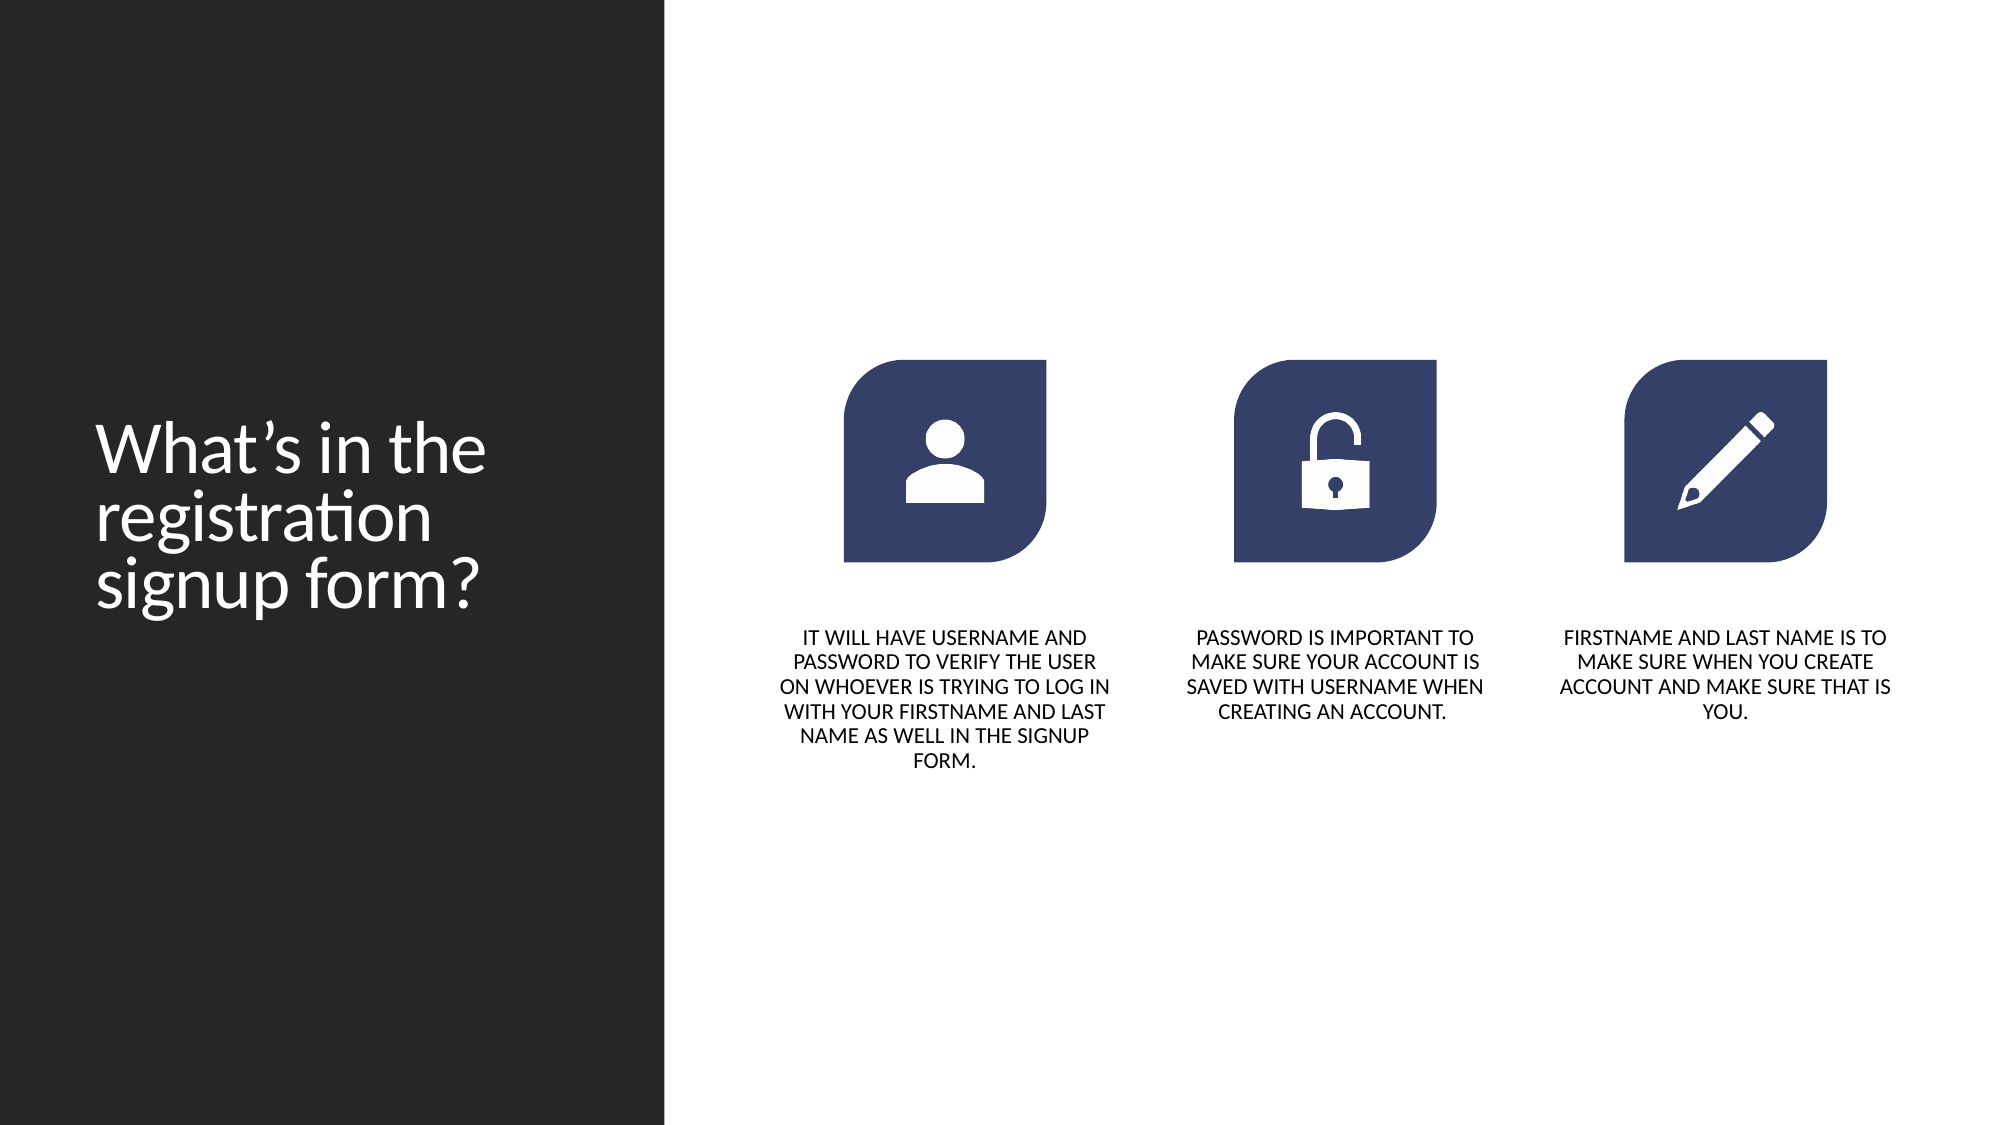

# What’s in the registration signup form?
It will have username and password to verify the user on whoever is trying to log in with your FirstName and Last Name as well in the signup form.
Password is important to make sure your account is saved with username when creating an account.
FirstName and Last Name is to make sure when you create account and make sure that is you.